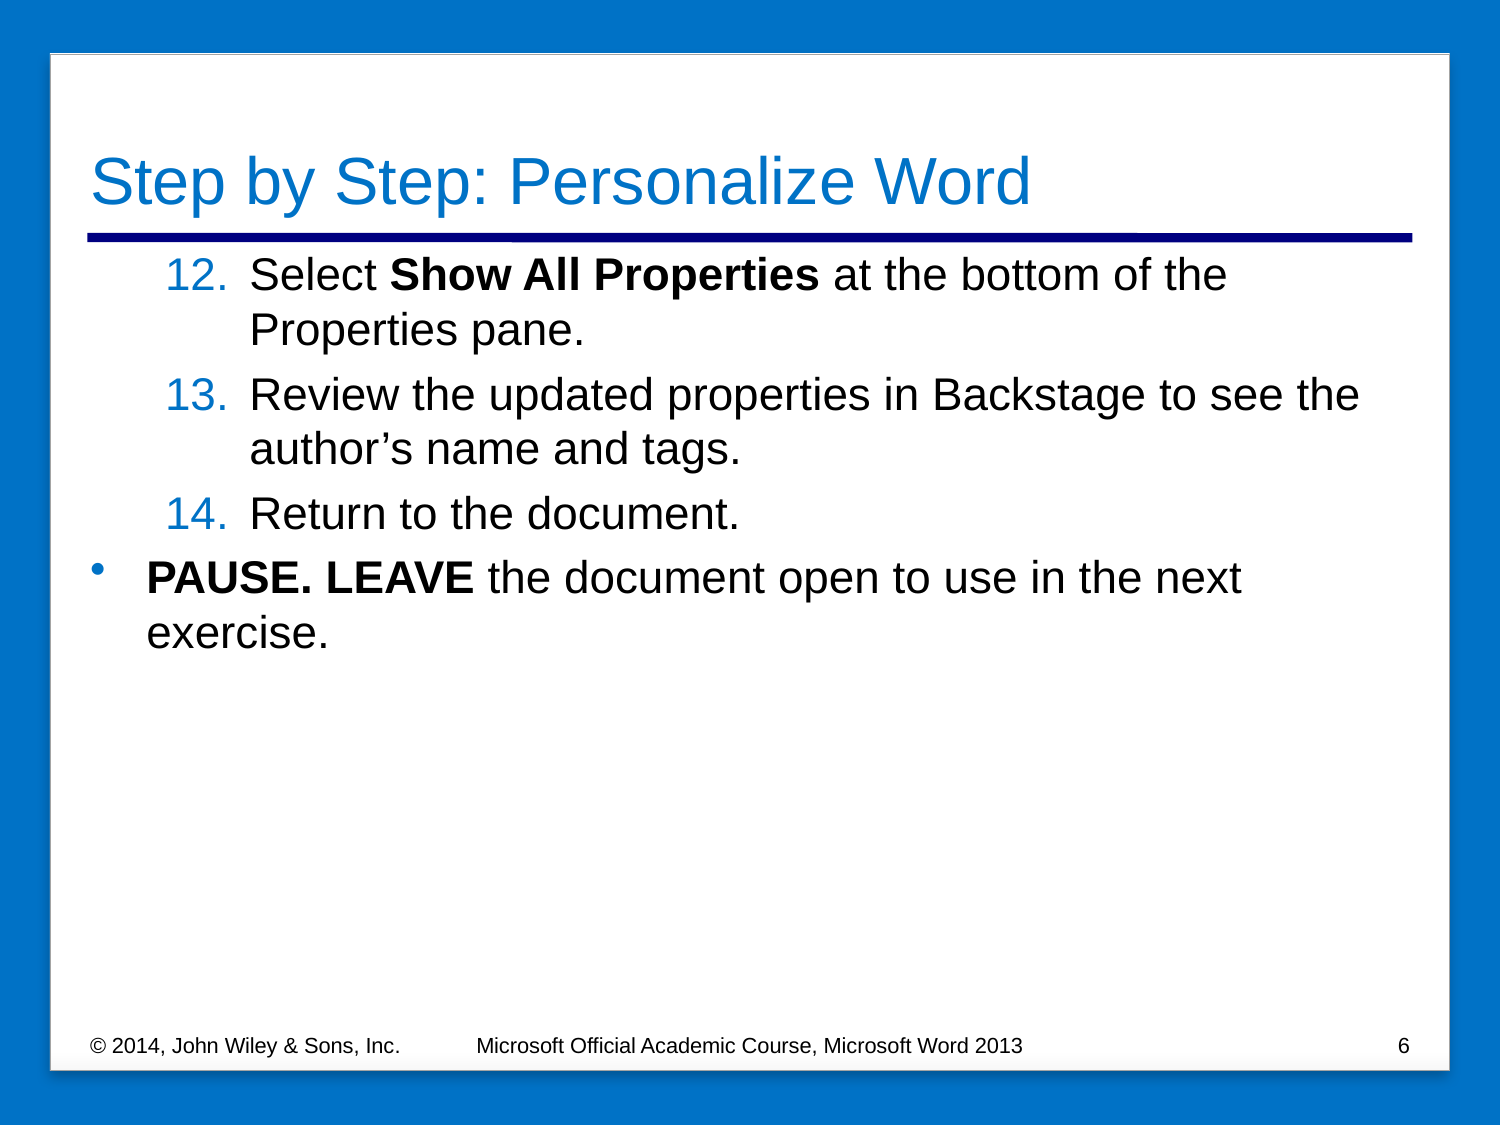

# Step by Step: Personalize Word
Select Show All Properties at the bottom of the Properties pane.
Review the updated properties in Backstage to see the author’s name and tags.
Return to the document.
PAUSE. LEAVE the document open to use in the next exercise.
© 2014, John Wiley & Sons, Inc.
Microsoft Official Academic Course, Microsoft Word 2013
6